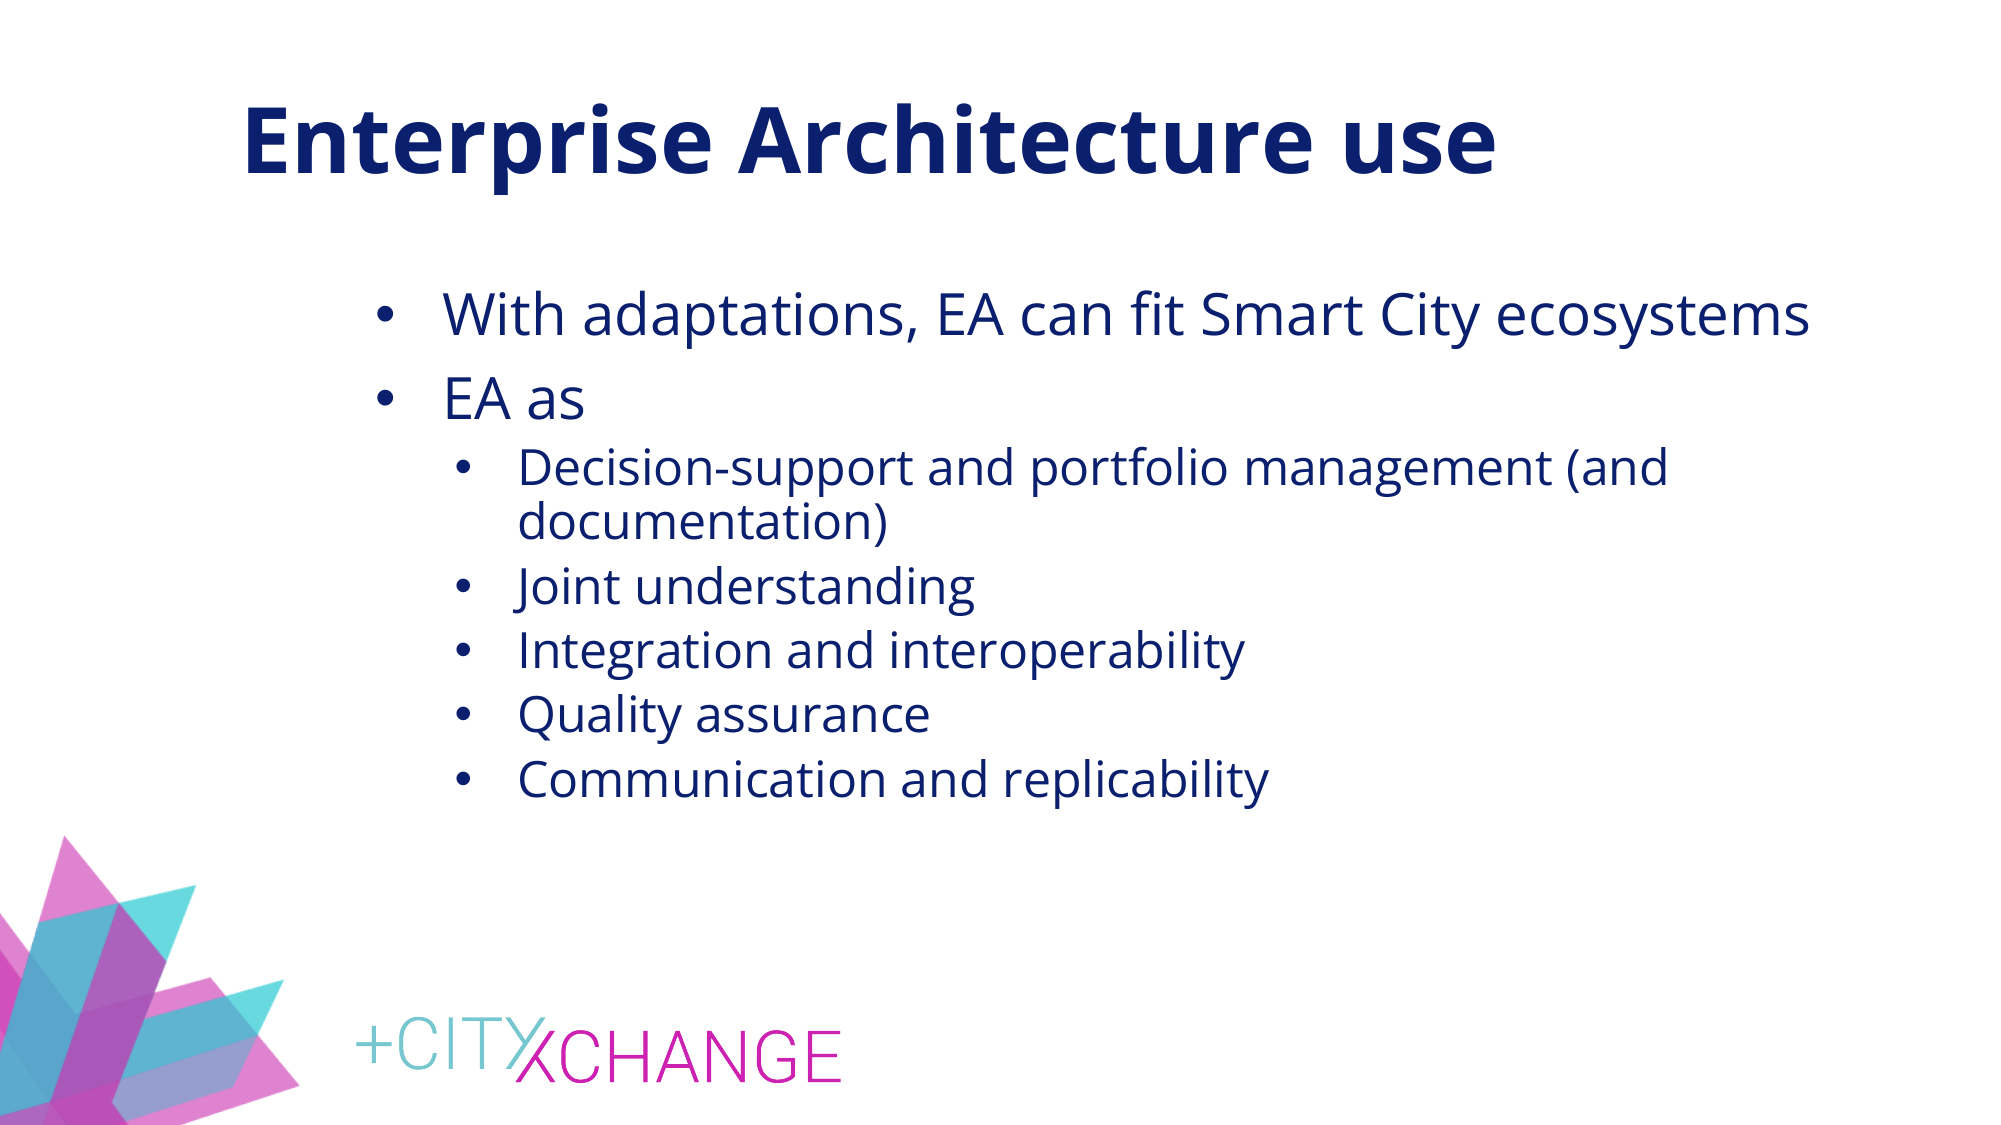

# Enterprise Architecture use
With adaptations, EA can fit Smart City ecosystems
EA as
Decision-support and portfolio management (and documentation)
Joint understanding
Integration and interoperability
Quality assurance
Communication and replicability